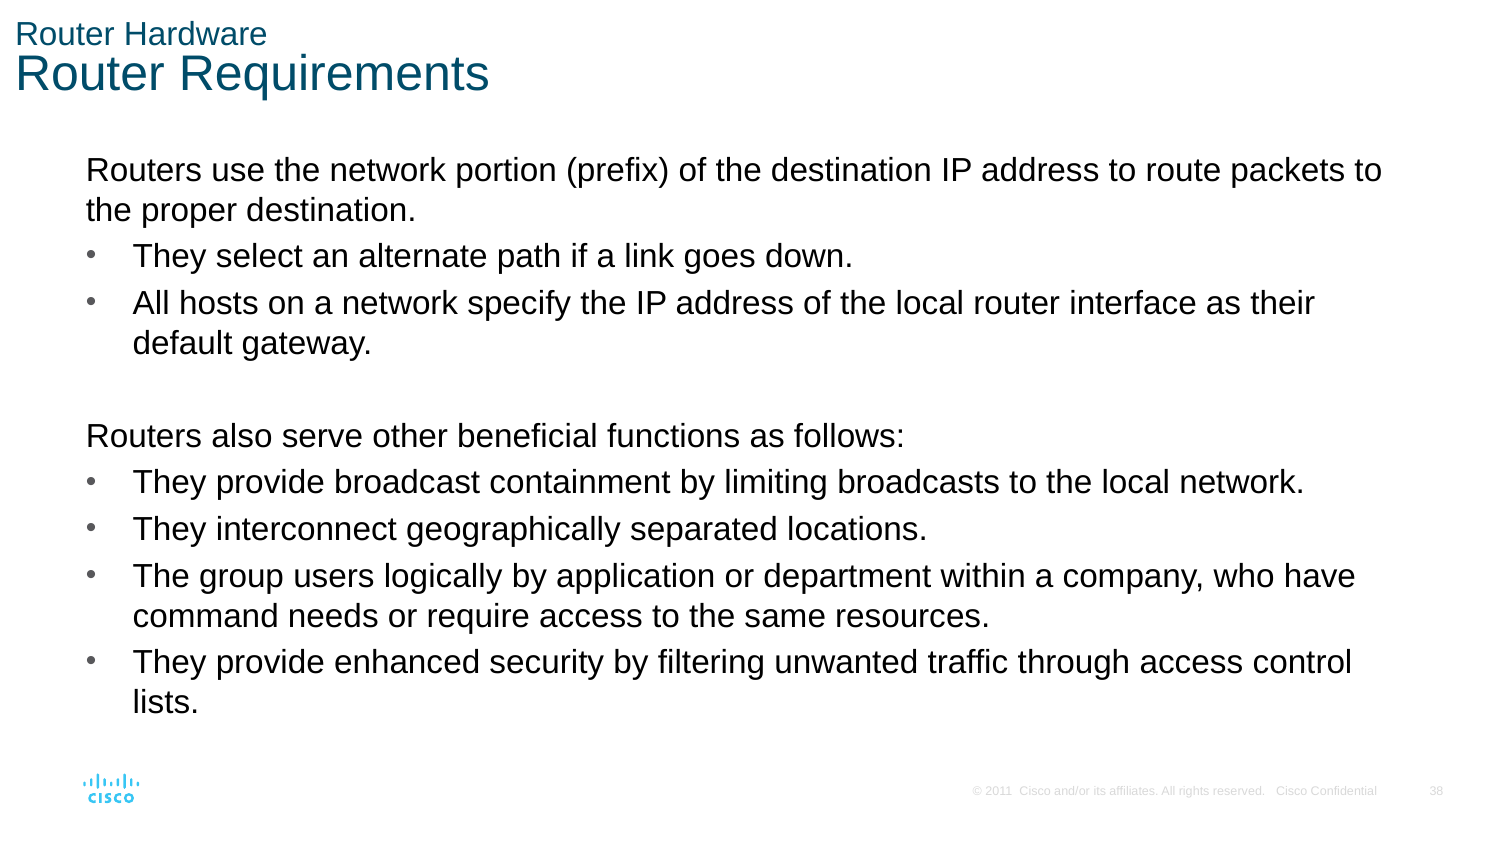

# Router Hardware Router Requirements
Routers use the network portion (prefix) of the destination IP address to route packets to the proper destination.
They select an alternate path if a link goes down.
All hosts on a network specify the IP address of the local router interface as their default gateway.

Routers also serve other beneficial functions as follows:
They provide broadcast containment by limiting broadcasts to the local network.
They interconnect geographically separated locations.
The group users logically by application or department within a company, who have command needs or require access to the same resources.
They provide enhanced security by filtering unwanted traffic through access control lists.